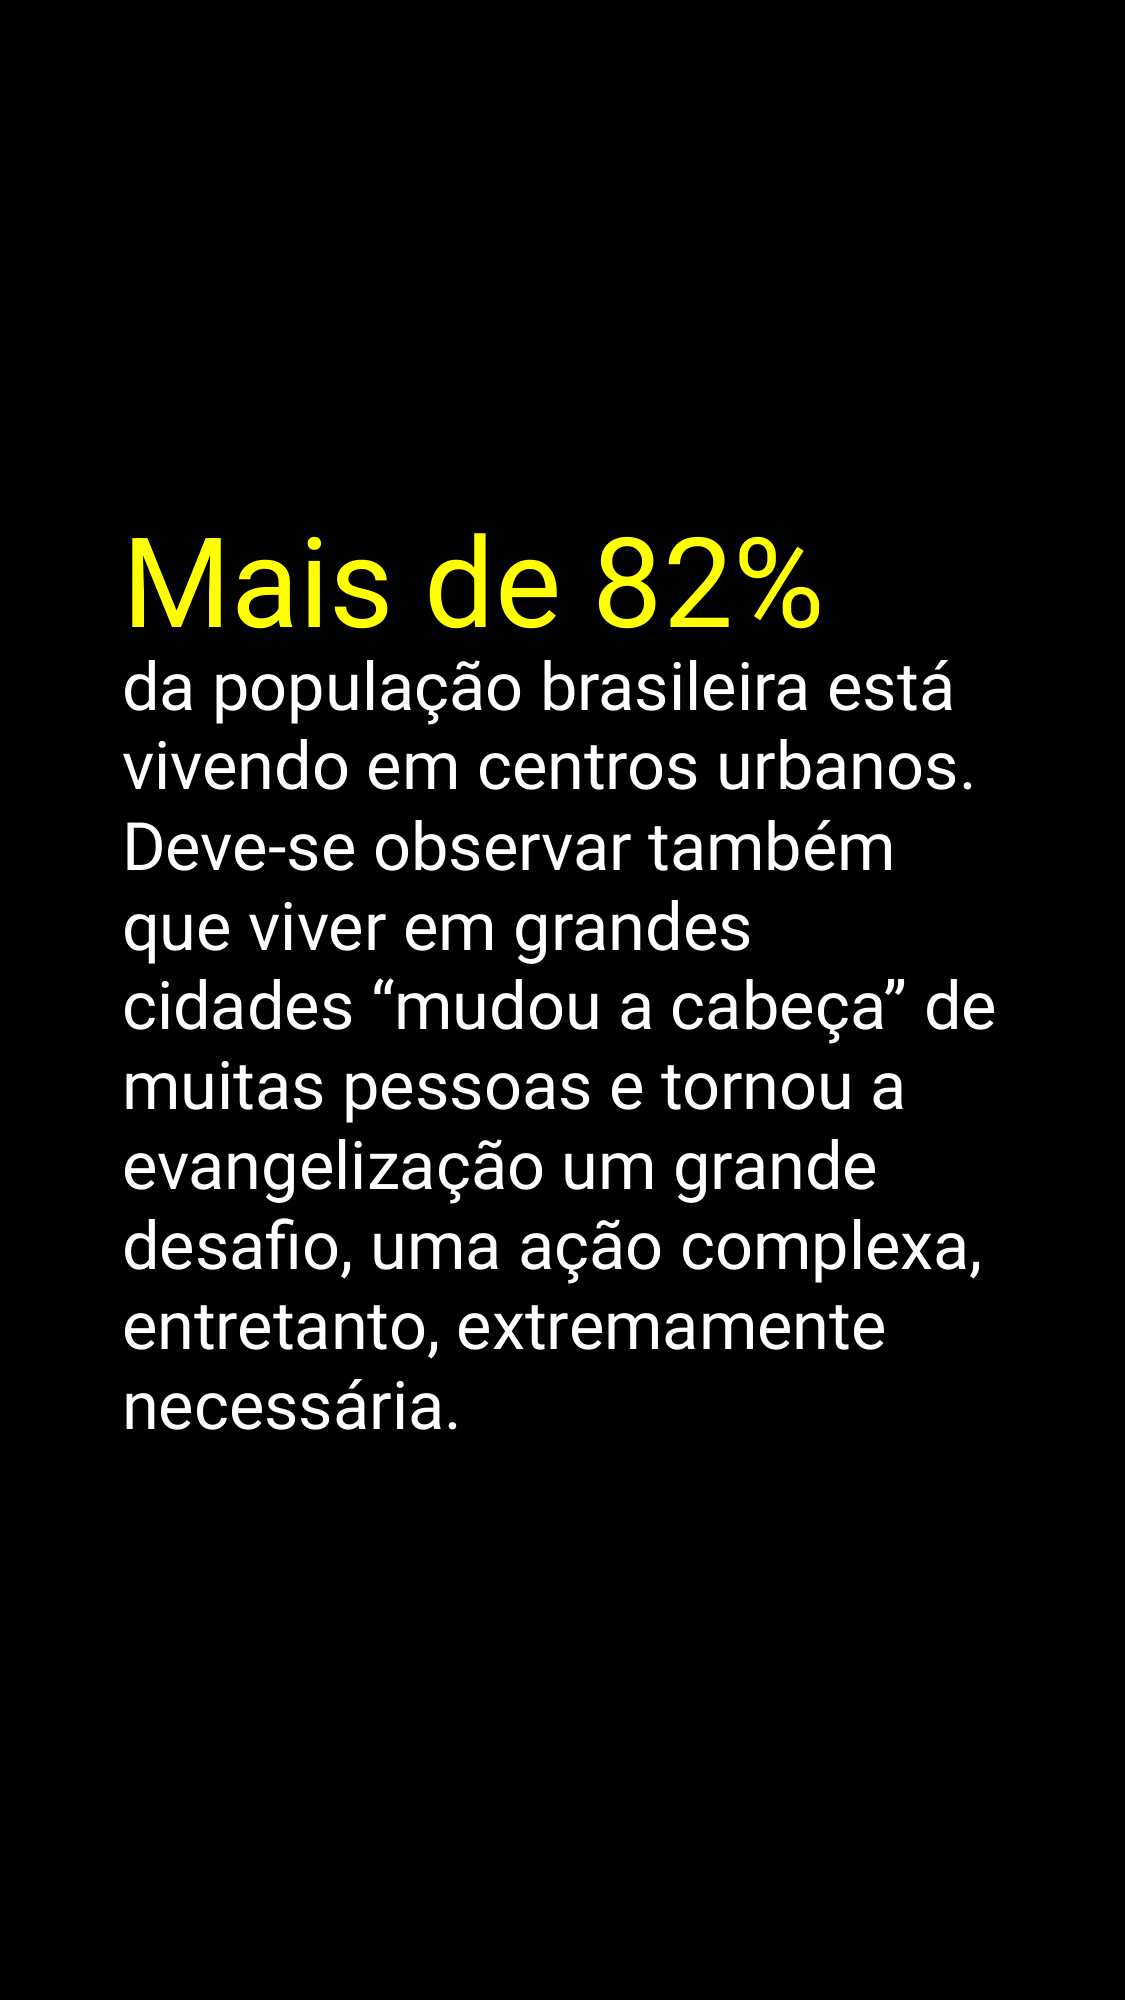

Mais de 82%
da população brasileira está vivendo em centros urbanos. Deve-se observar também que viver em grandes cidades “mudou a cabeça” de muitas pessoas e tornou a evangelização um grande desafio, uma ação complexa, entretanto, extremamente necessária.